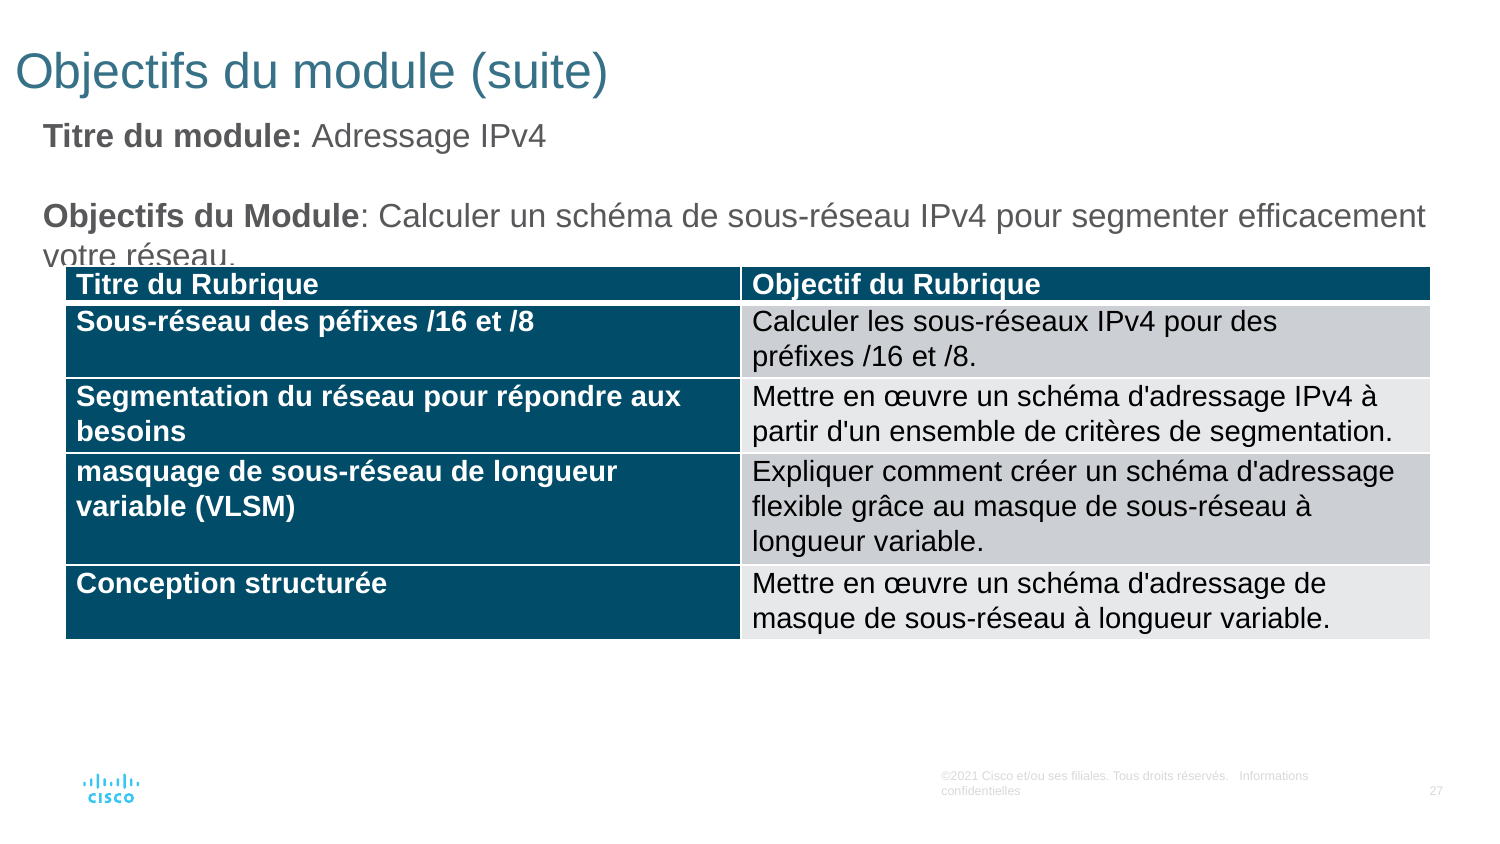

# Objectifs du module (suite)
Titre du module: Adressage IPv4

Objectifs du Module: Calculer un schéma de sous-réseau IPv4 pour segmenter efficacement votre réseau.
| Titre du Rubrique | Objectif du Rubrique |
| --- | --- |
| Sous-réseau des péfixes /16 et /8 | Calculer les sous-réseaux IPv4 pour des préfixes /16 et /8. |
| Segmentation du réseau pour répondre aux besoins | Mettre en œuvre un schéma d'adressage IPv4 à partir d'un ensemble de critères de segmentation. |
| masquage de sous-réseau de longueur variable (VLSM) | Expliquer comment créer un schéma d'adressage flexible grâce au masque de sous-réseau à longueur variable. |
| Conception structurée | Mettre en œuvre un schéma d'adressage de masque de sous-réseau à longueur variable. |